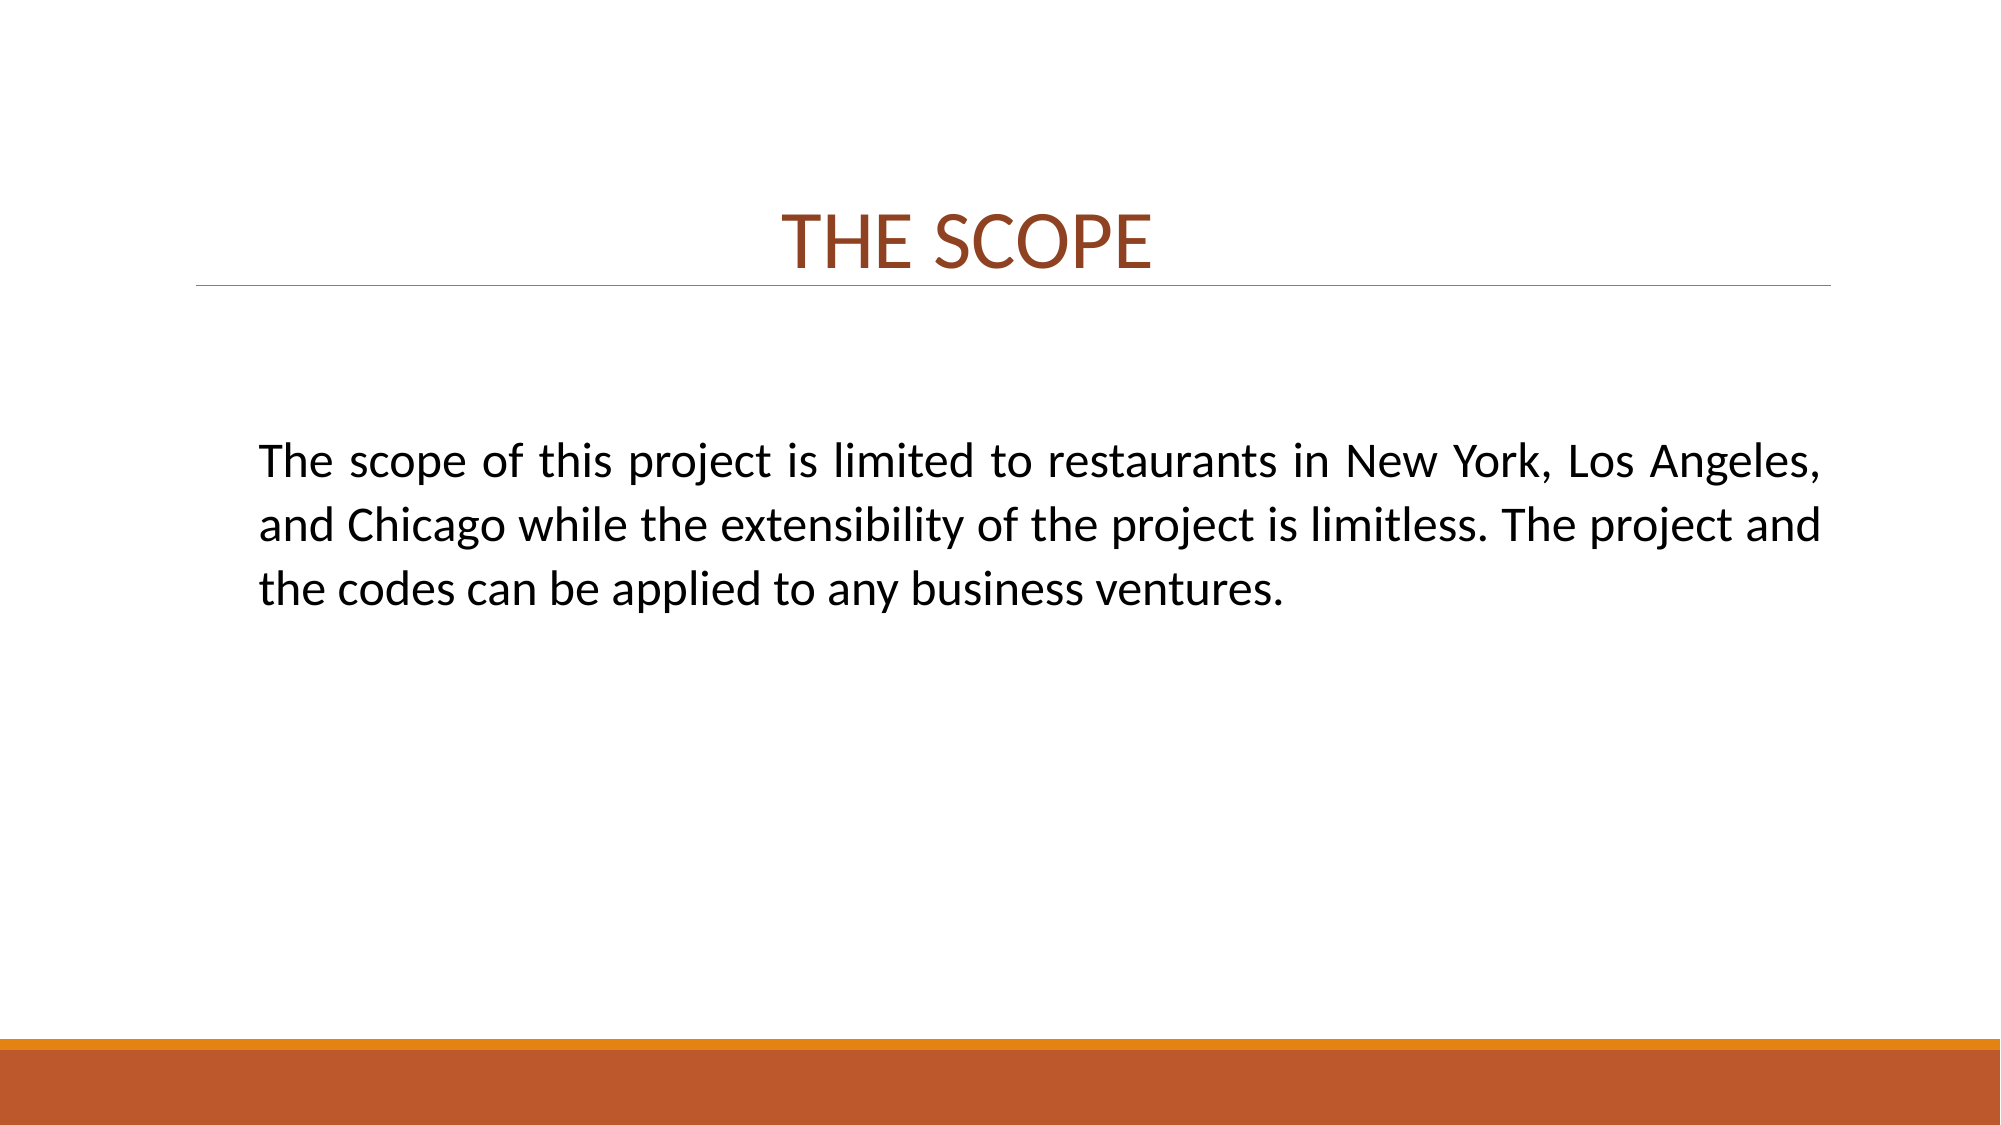

THE SCOPE
The scope of this project is limited to restaurants in New York, Los Angeles, and Chicago while the extensibility of the project is limitless. The project and the codes can be applied to any business ventures.